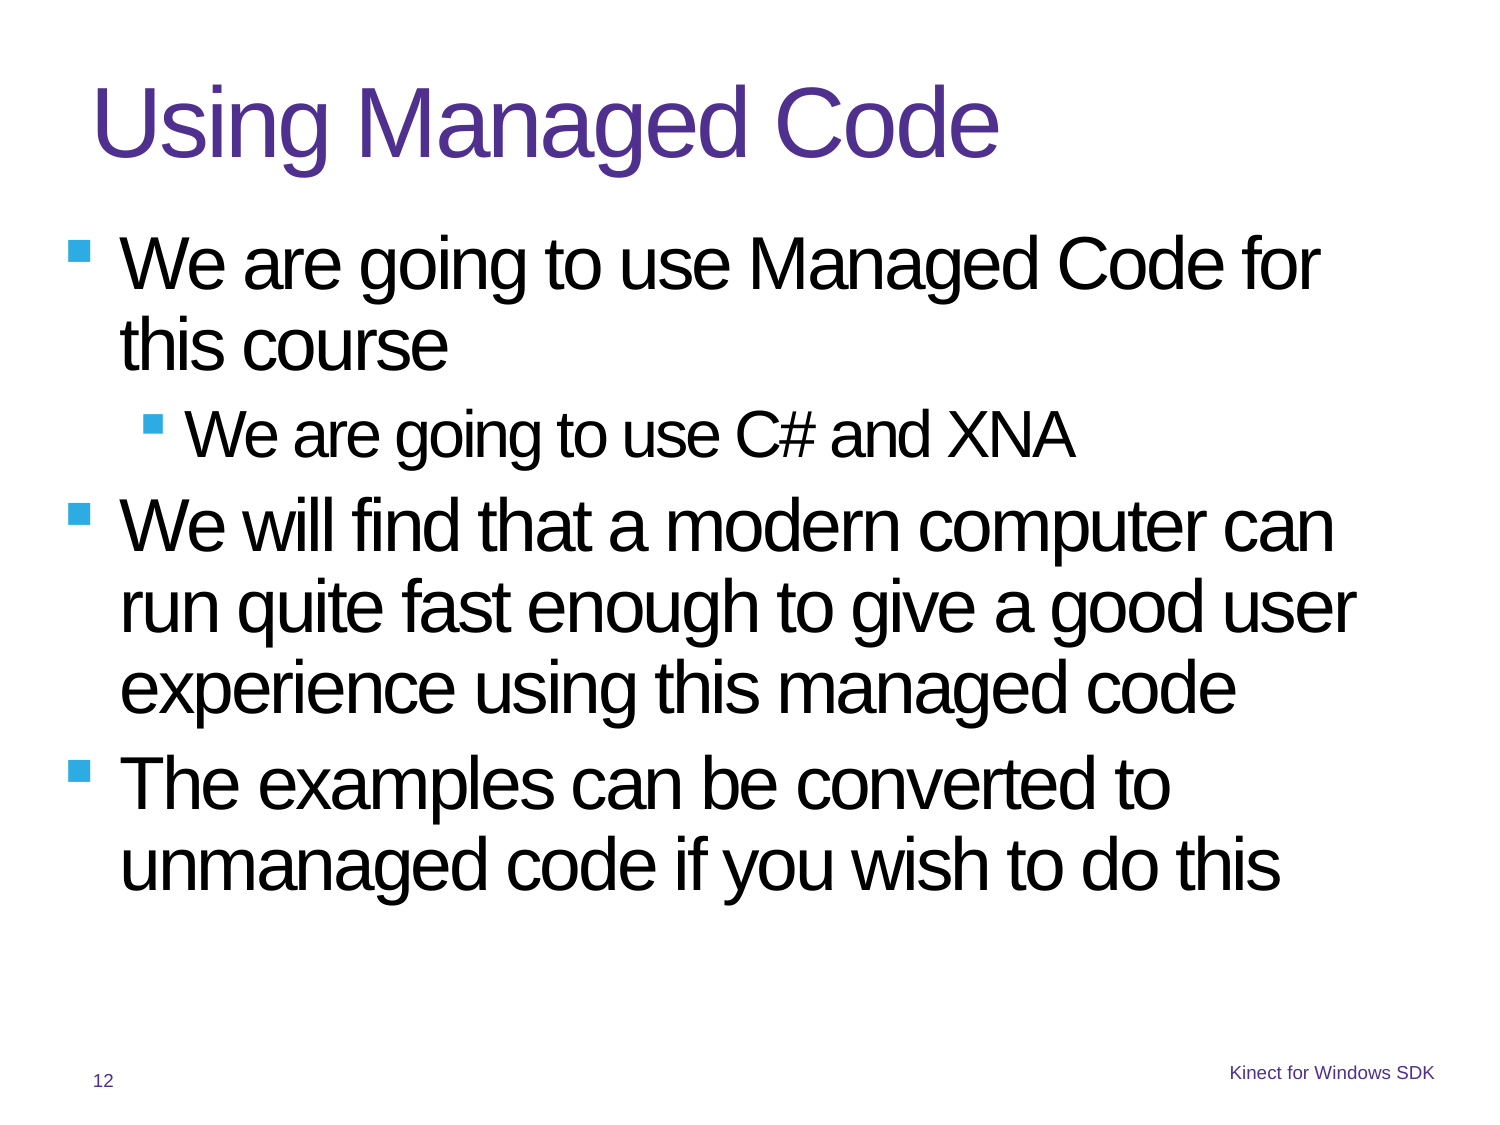

# Using Managed Code
We are going to use Managed Code for this course
We are going to use C# and XNA
We will find that a modern computer can run quite fast enough to give a good user experience using this managed code
The examples can be converted to unmanaged code if you wish to do this
12